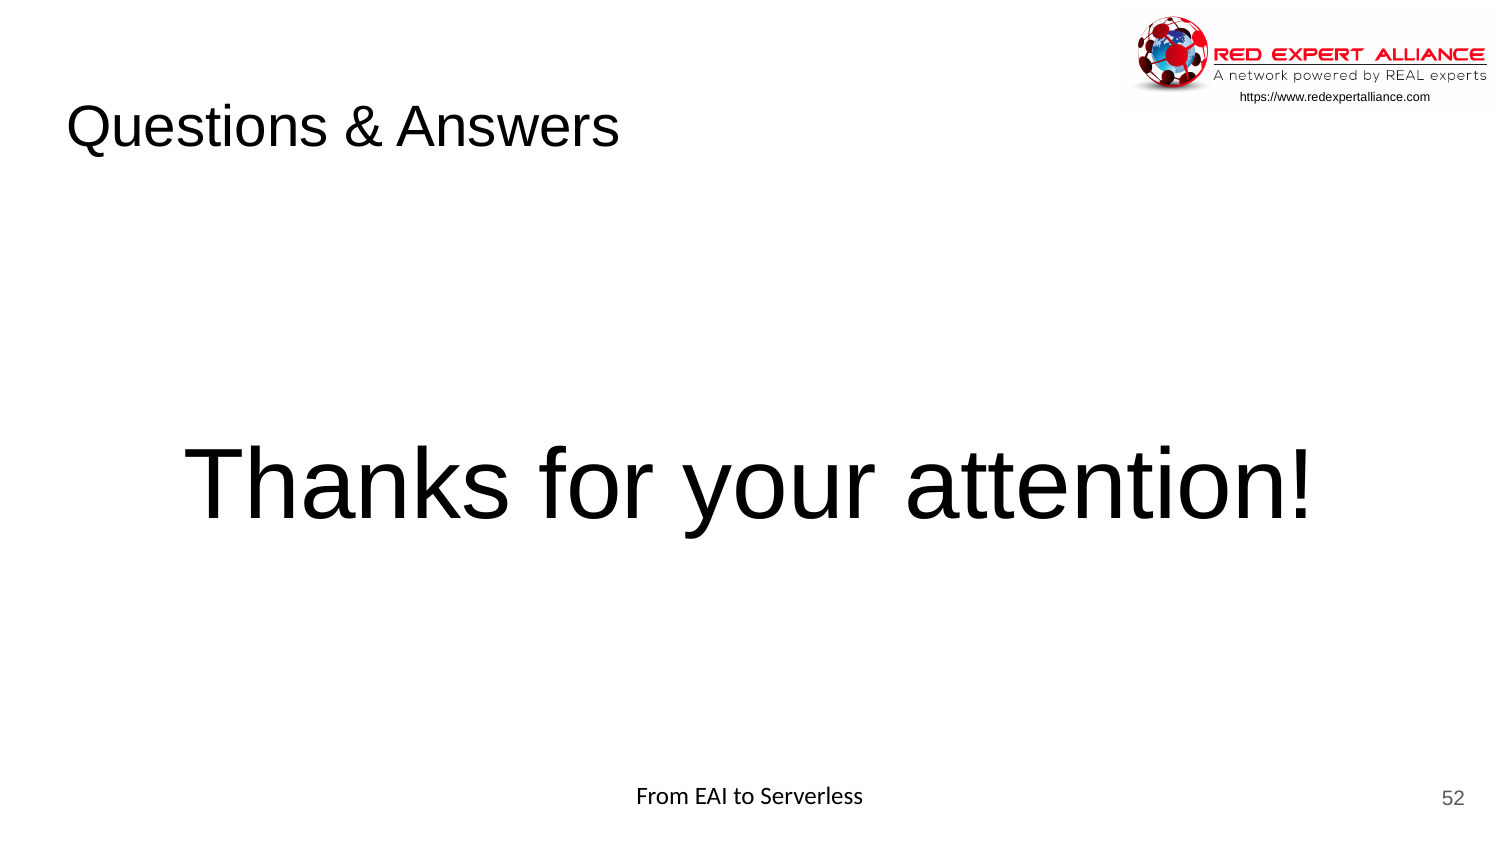

# Questions & Answers
Thanks for your attention!
52